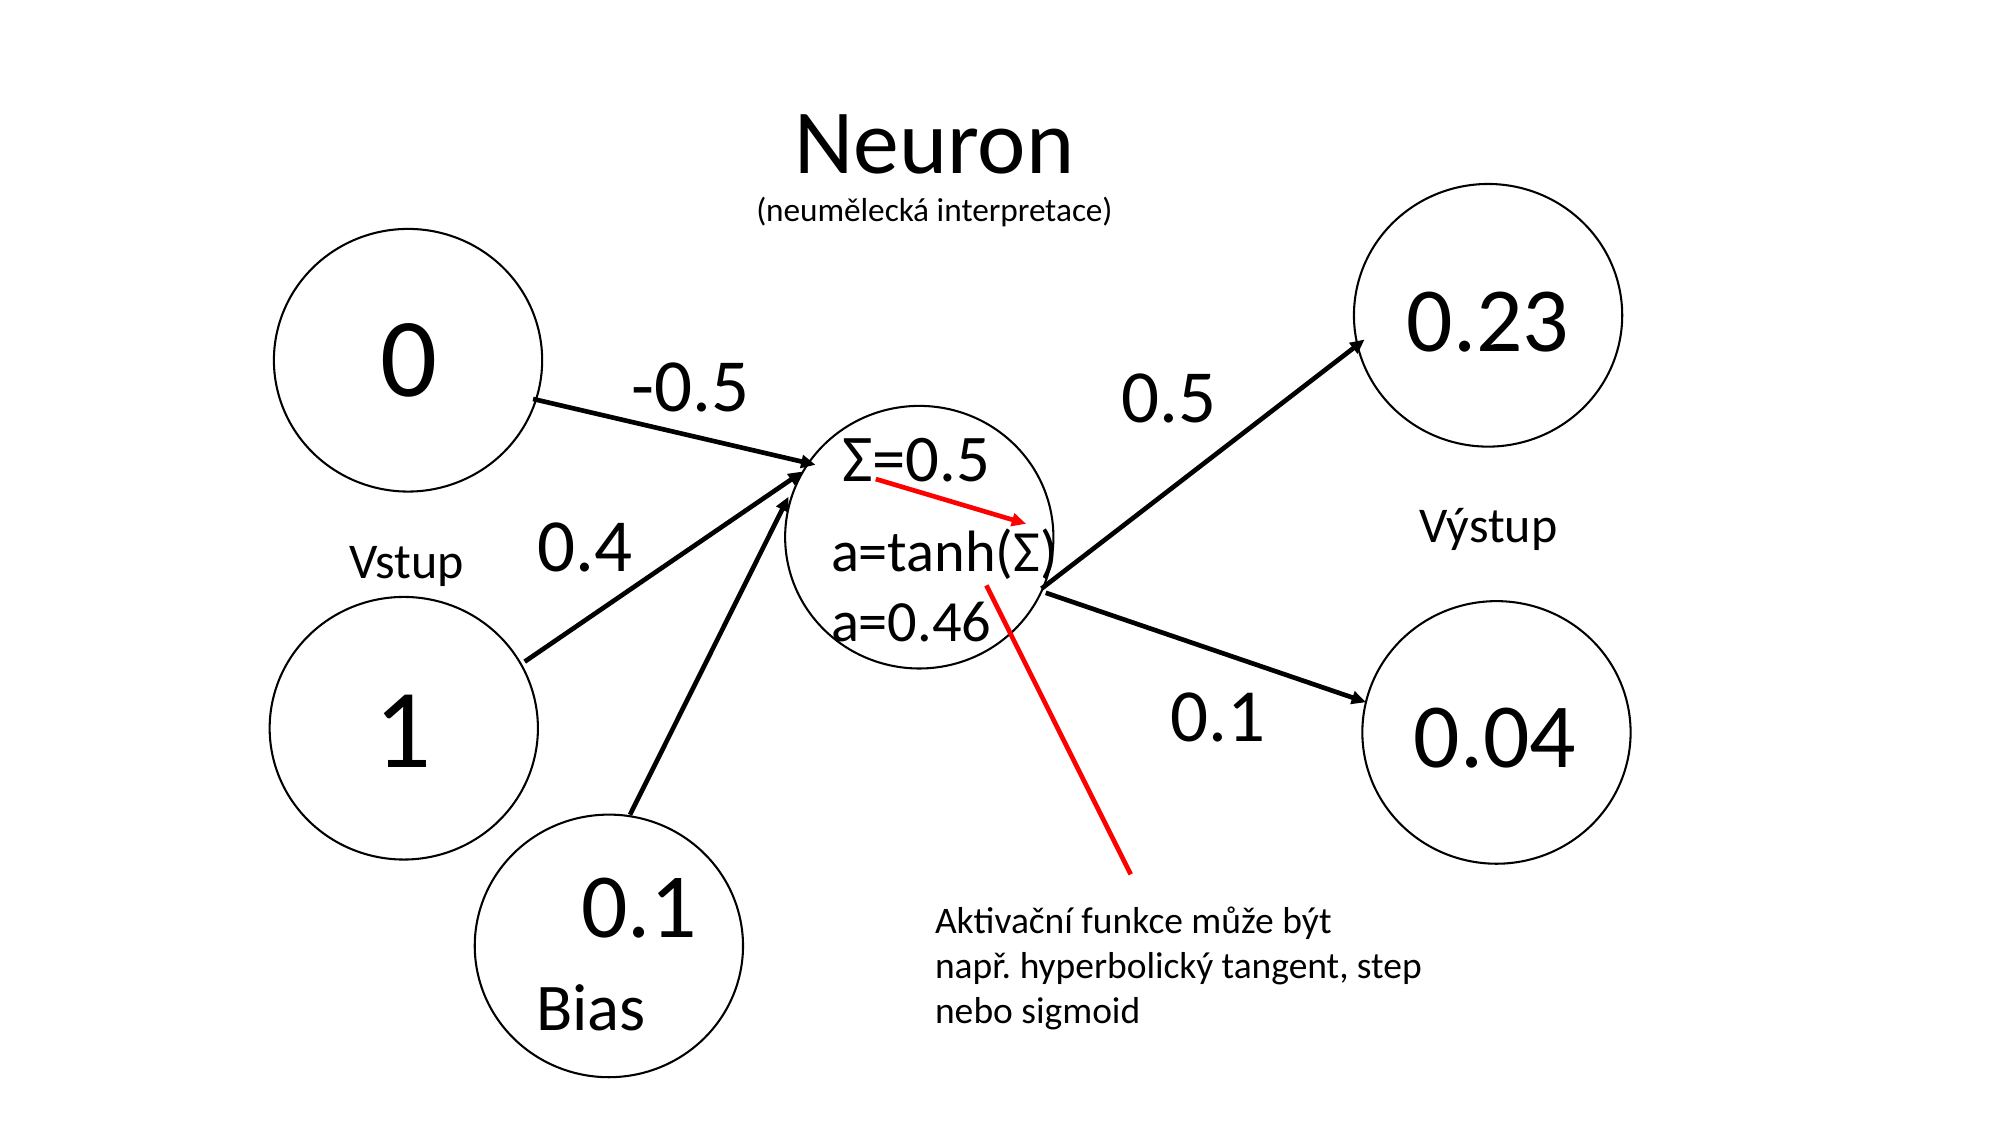

# Neuron (neumělecká interpretace)

0.23
0
-0.5
0.5

Σ=0.5
Výstup
0.4
a=tanh(Σ)
a=0.46
Vstup

1
0.1
0.04

0.1
Aktivační funkce může být např. hyperbolický tangent, step nebo sigmoid
Bias